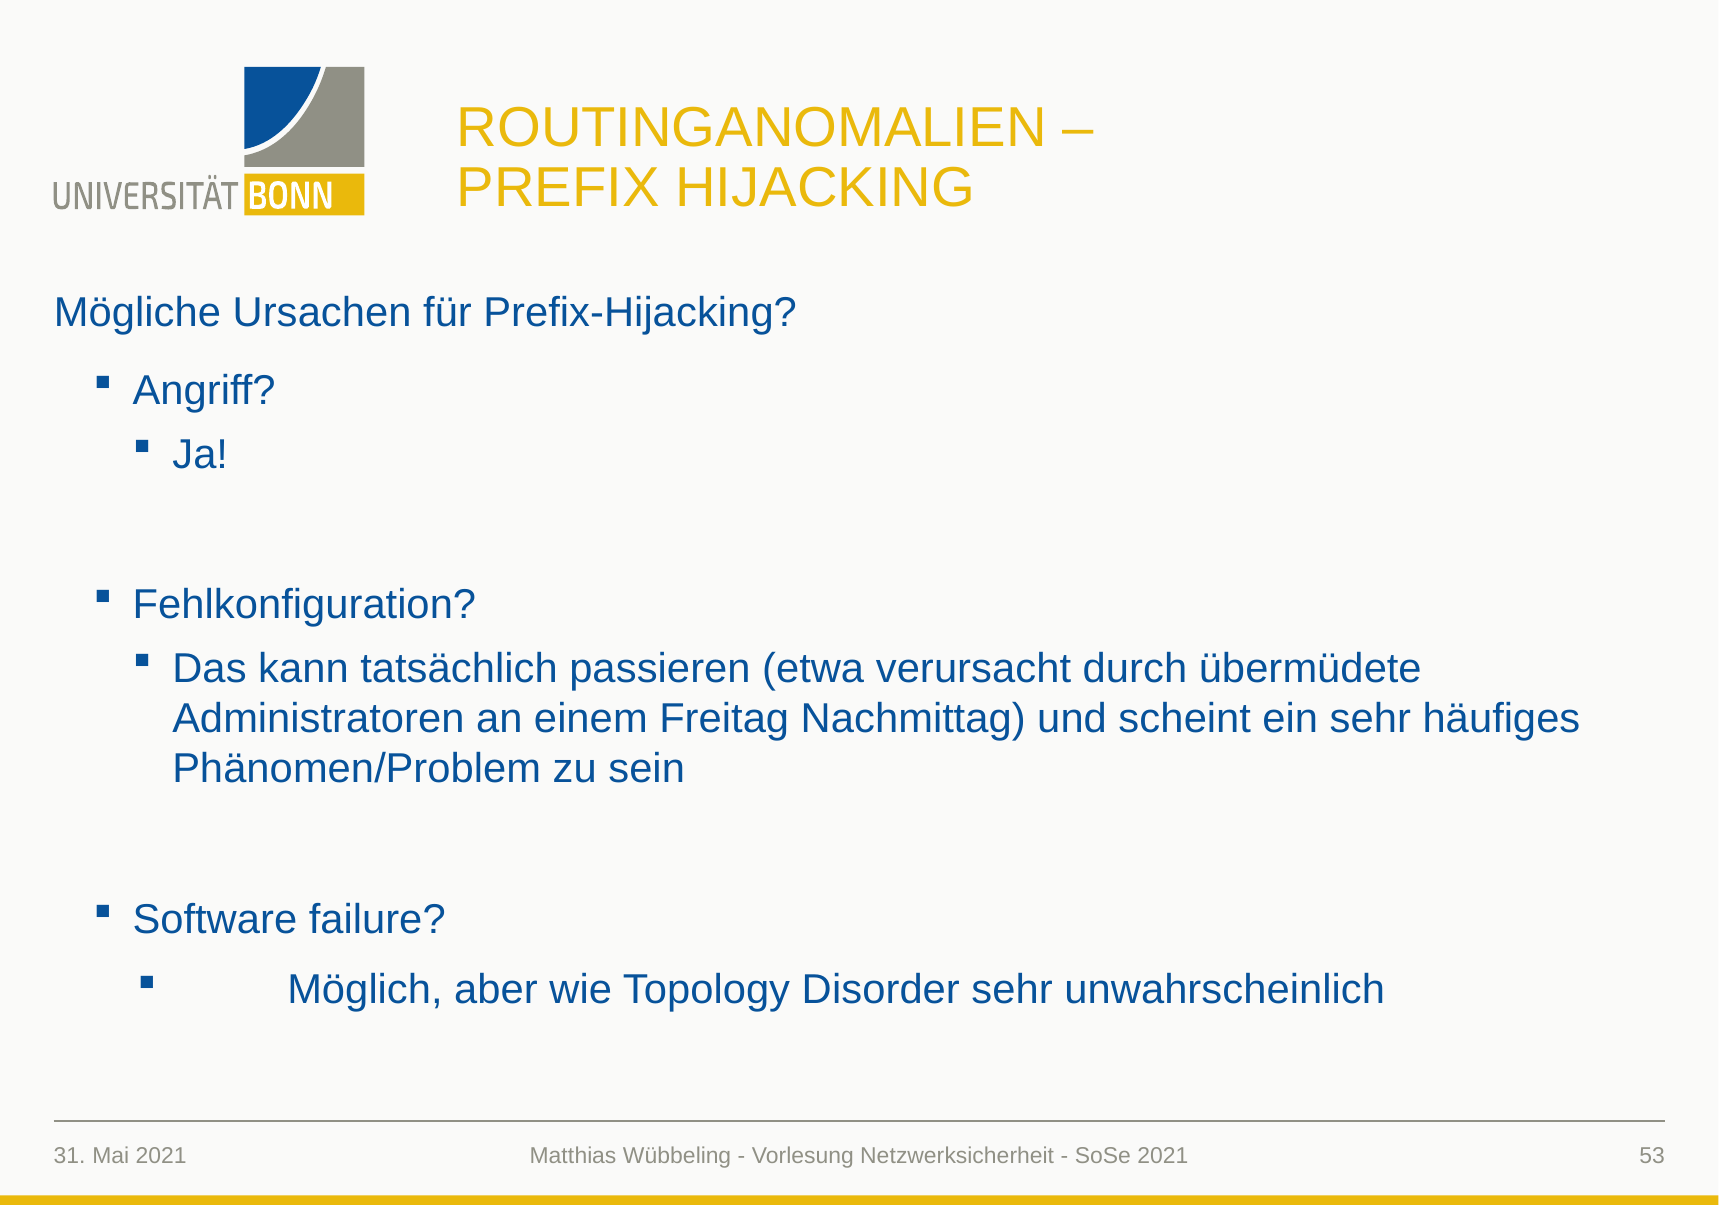

# RoutingAnomalien – Prefix Hijacking
Mögliche Ursachen für Prefix-Hijacking?
Angriff?
Ja!

Fehlkonfiguration?
Das kann tatsächlich passieren (etwa verursacht durch übermüdete Administratoren an einem Freitag Nachmittag) und scheint ein sehr häufiges Phänomen/Problem zu sein

Software failure?
	Möglich, aber wie Topology Disorder sehr unwahrscheinlich
31. Mai 2021
53
Matthias Wübbeling - Vorlesung Netzwerksicherheit - SoSe 2021